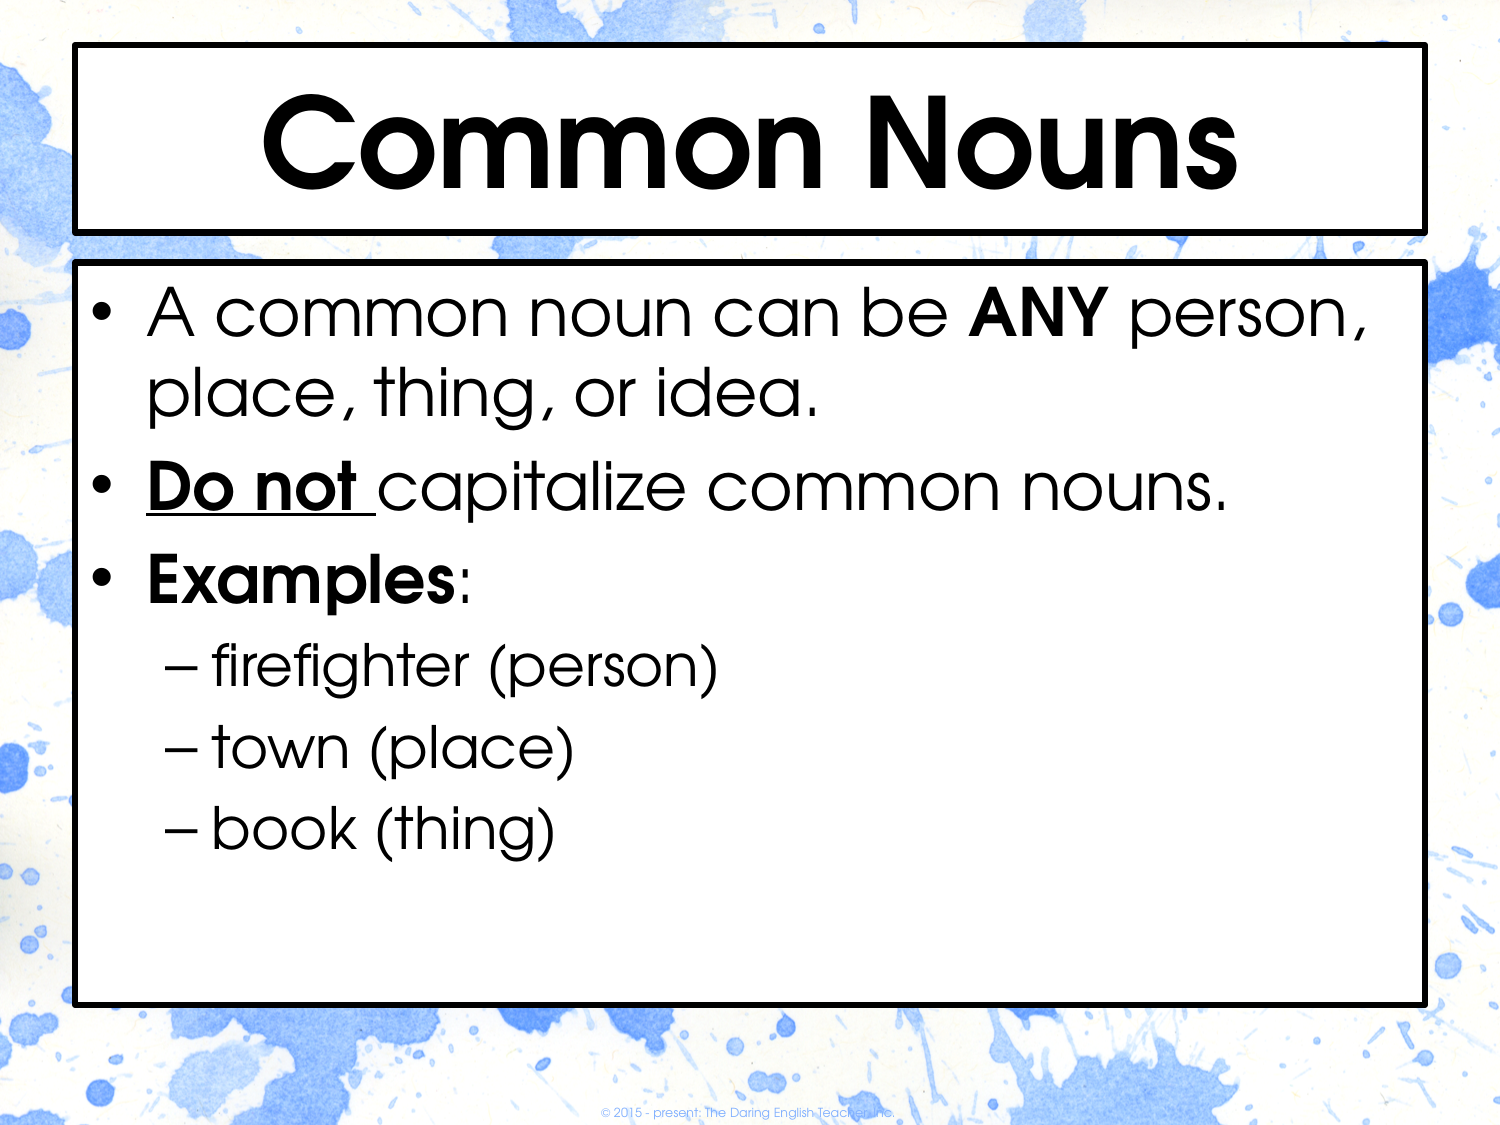

# Common Nouns
A common noun can be ANY person, place, thing, or idea.
Do not capitalize common nouns.
Examples:
firefighter (person)
town (place)
book (thing)